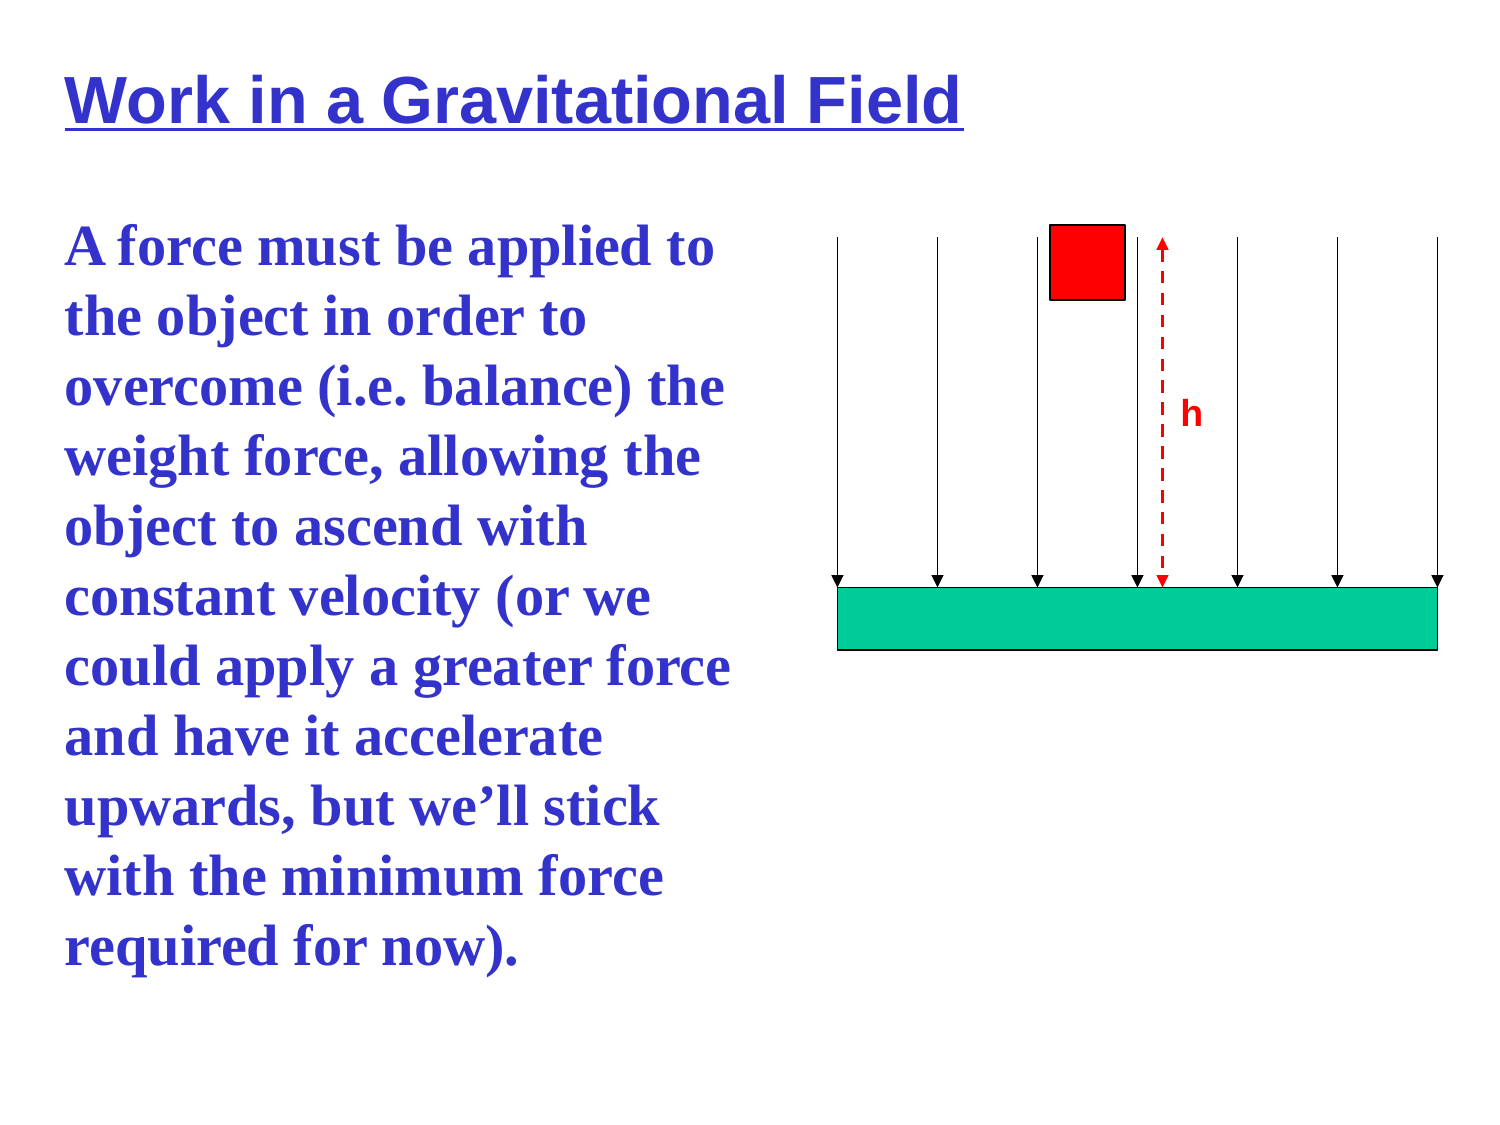

Work in a Gravitational Field
A force must be applied to the object in order to overcome (i.e. balance) the weight force, allowing the object to ascend with constant velocity (or we could apply a greater force and have it accelerate upwards, but we’ll stick with the minimum force required for now).

h